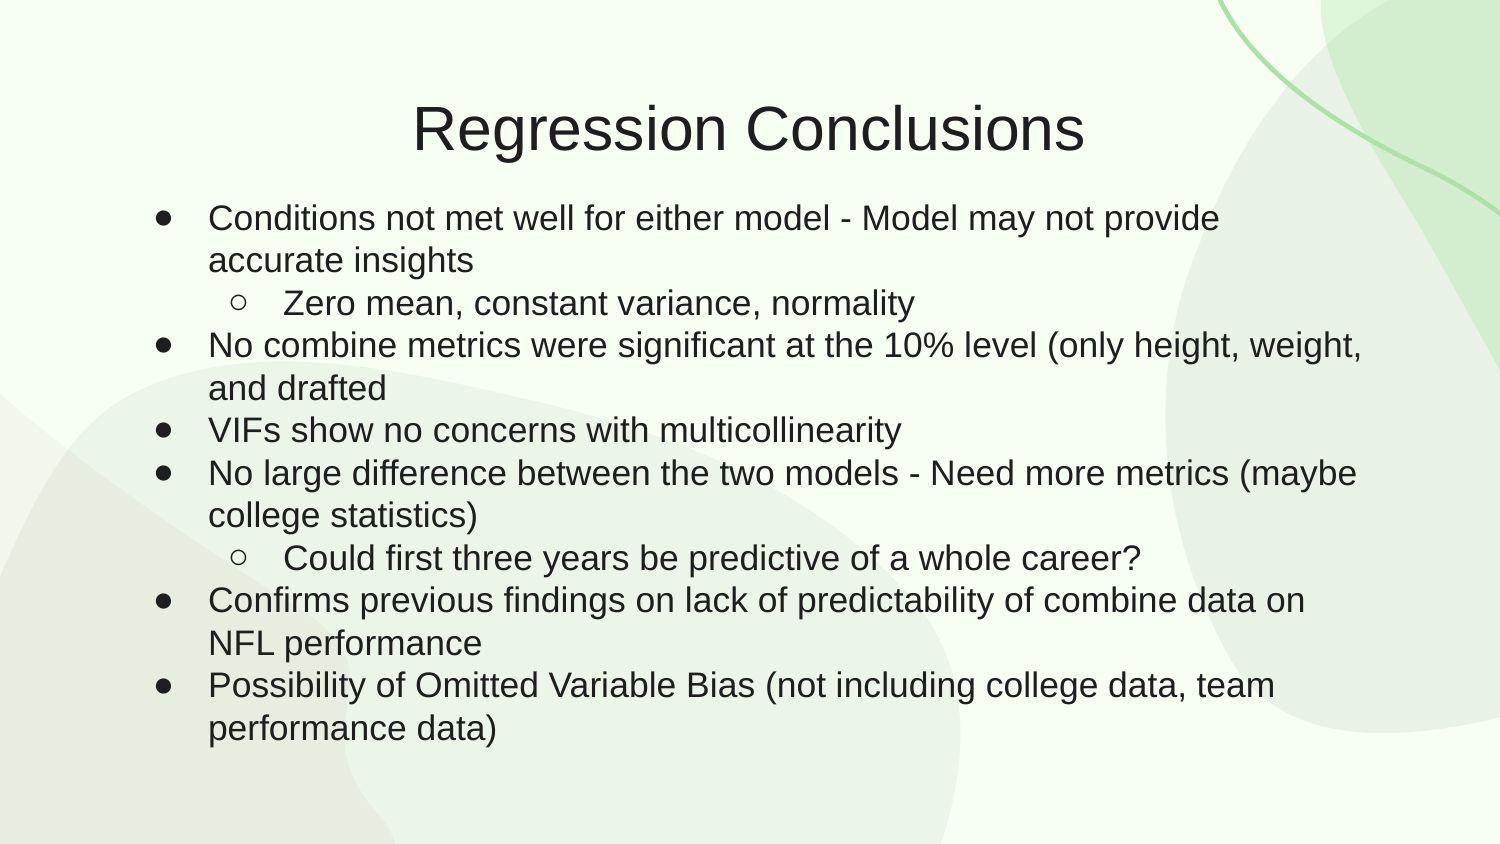

# Regression Conclusions
Conditions not met well for either model - Model may not provide accurate insights
Zero mean, constant variance, normality
No combine metrics were significant at the 10% level (only height, weight, and drafted
VIFs show no concerns with multicollinearity
No large difference between the two models - Need more metrics (maybe college statistics)
Could first three years be predictive of a whole career?
Confirms previous findings on lack of predictability of combine data on NFL performance
Possibility of Omitted Variable Bias (not including college data, team performance data)